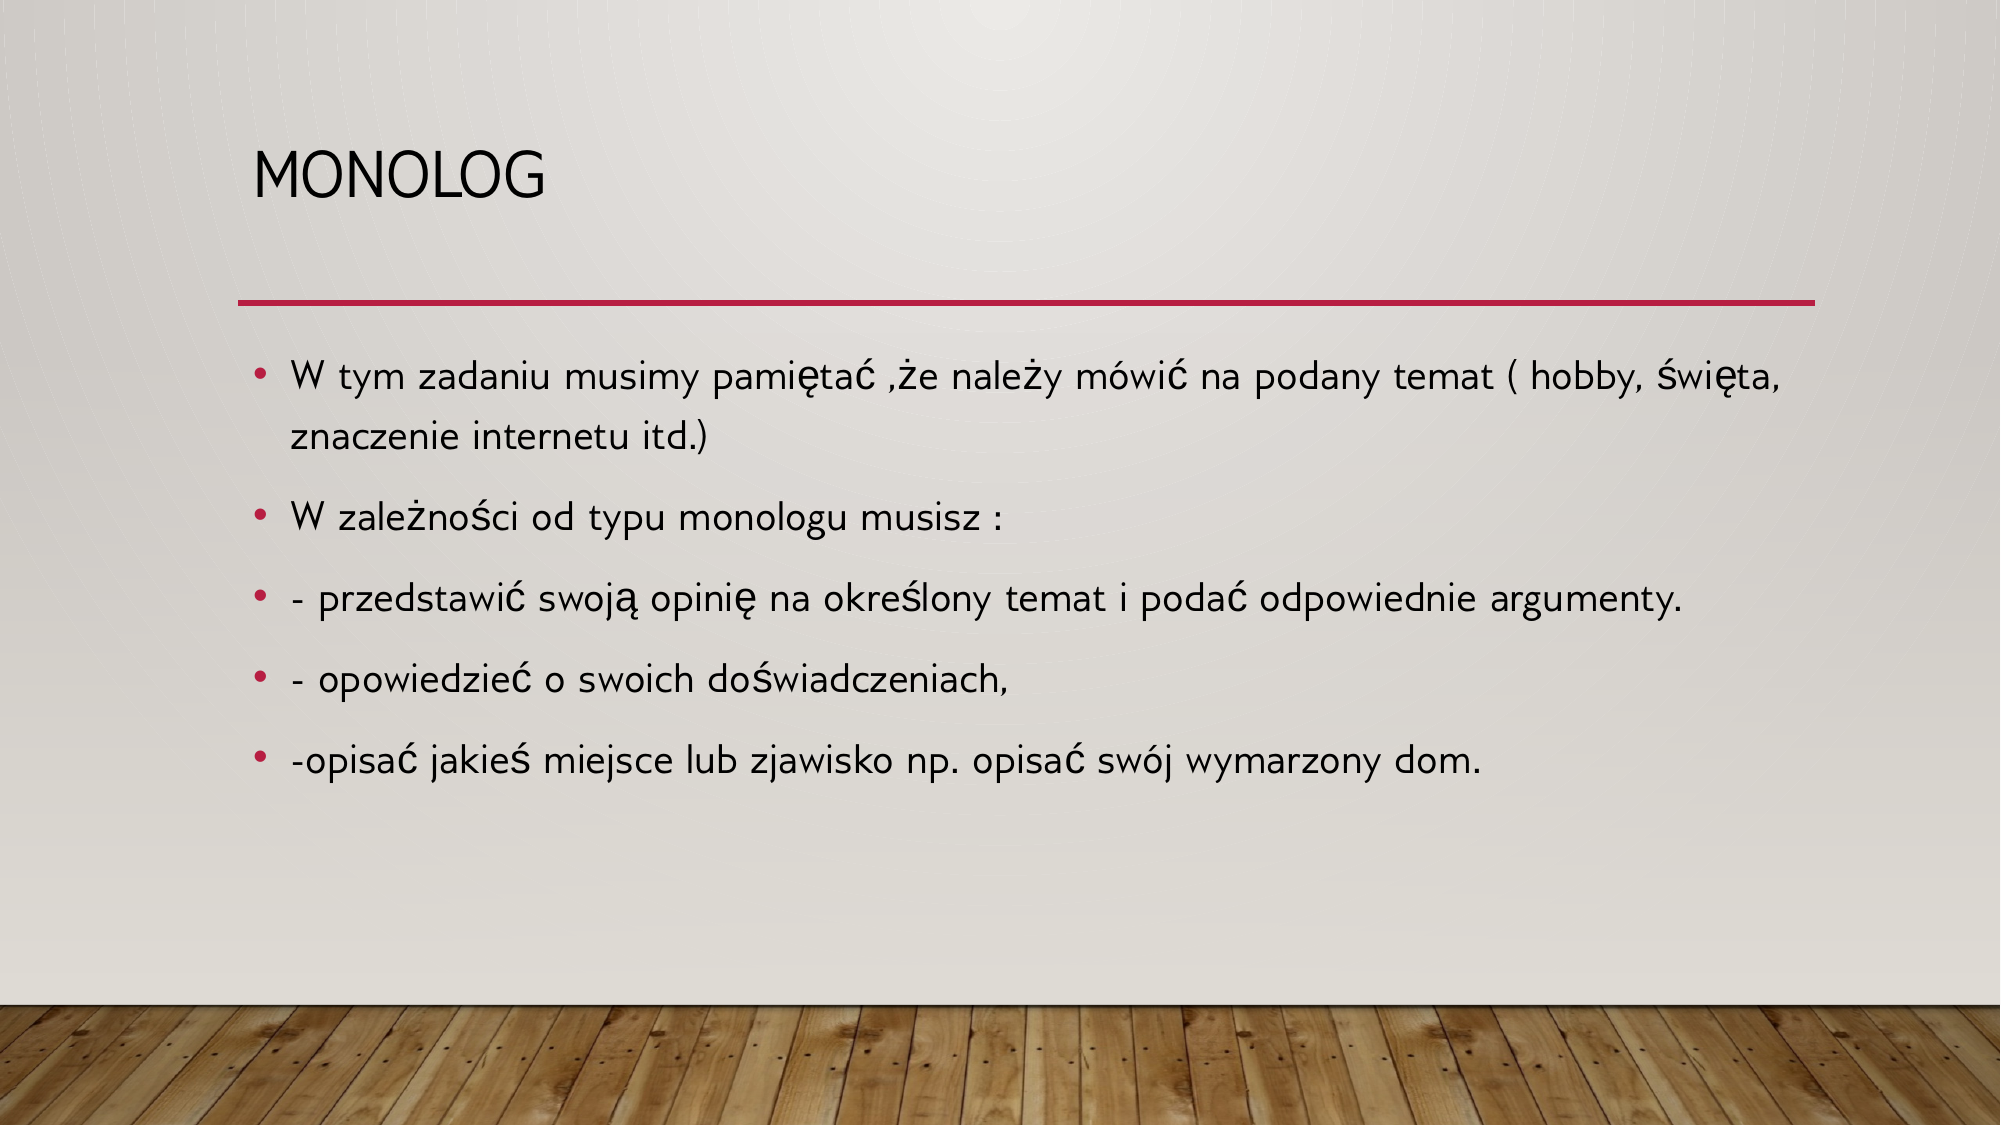

# Monolog
W tym zadaniu musimy pamiętać ,że należy mówić na podany temat ( hobby, święta, znaczenie internetu itd.)
W zależności od typu monologu musisz :
- przedstawić swoją opinię na określony temat i podać odpowiednie argumenty.
- opowiedzieć o swoich doświadczeniach,
-opisać jakieś miejsce lub zjawisko np. opisać swój wymarzony dom.